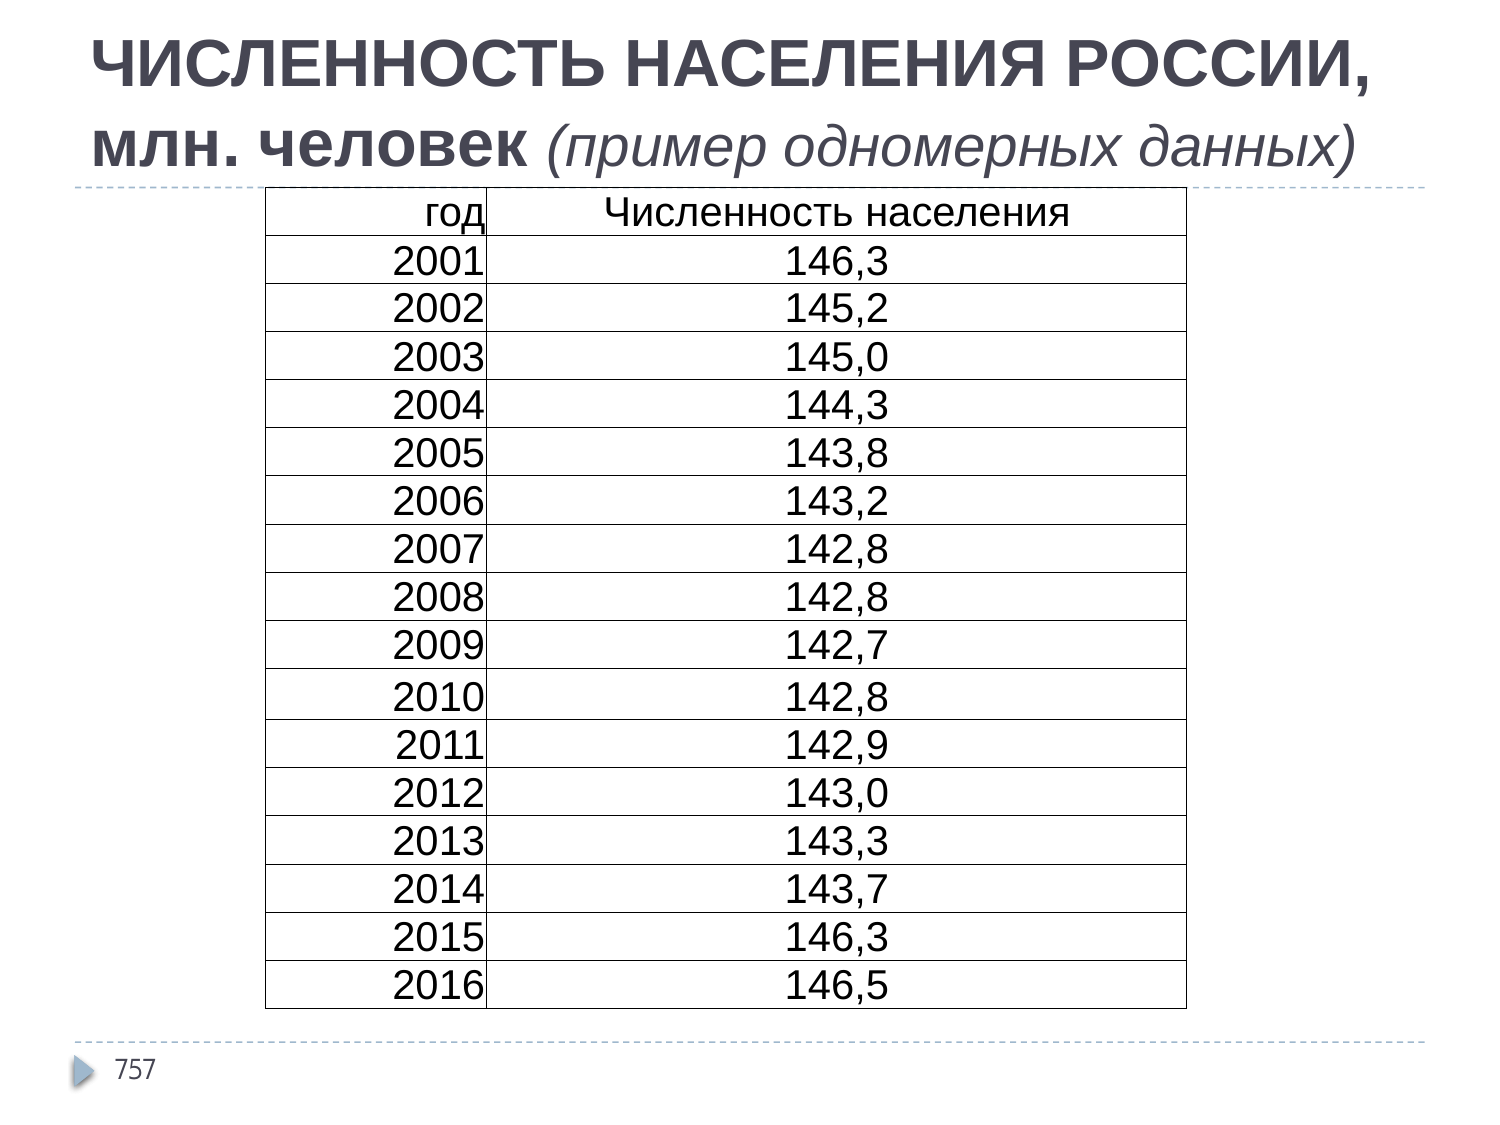

# ЧИСЛЕННОСТЬ НАСЕЛЕНИЯ РОССИИ, млн. человек (пример одномерных данных)
| год | Численность населения |
| --- | --- |
| 2001 | 146,3 |
| 2002 | 145,2 |
| 2003 | 145,0 |
| 2004 | 144,3 |
| 2005 | 143,8 |
| 2006 | 143,2 |
| 2007 | 142,8 |
| 2008 | 142,8 |
| 2009 | 142,7 |
| 2010 | 142,8 |
| 2011 | 142,9 |
| 2012 | 143,0 |
| 2013 | 143,3 |
| 2014 | 143,7 |
| 2015 | 146,3 |
| 2016 | 146,5 |
757